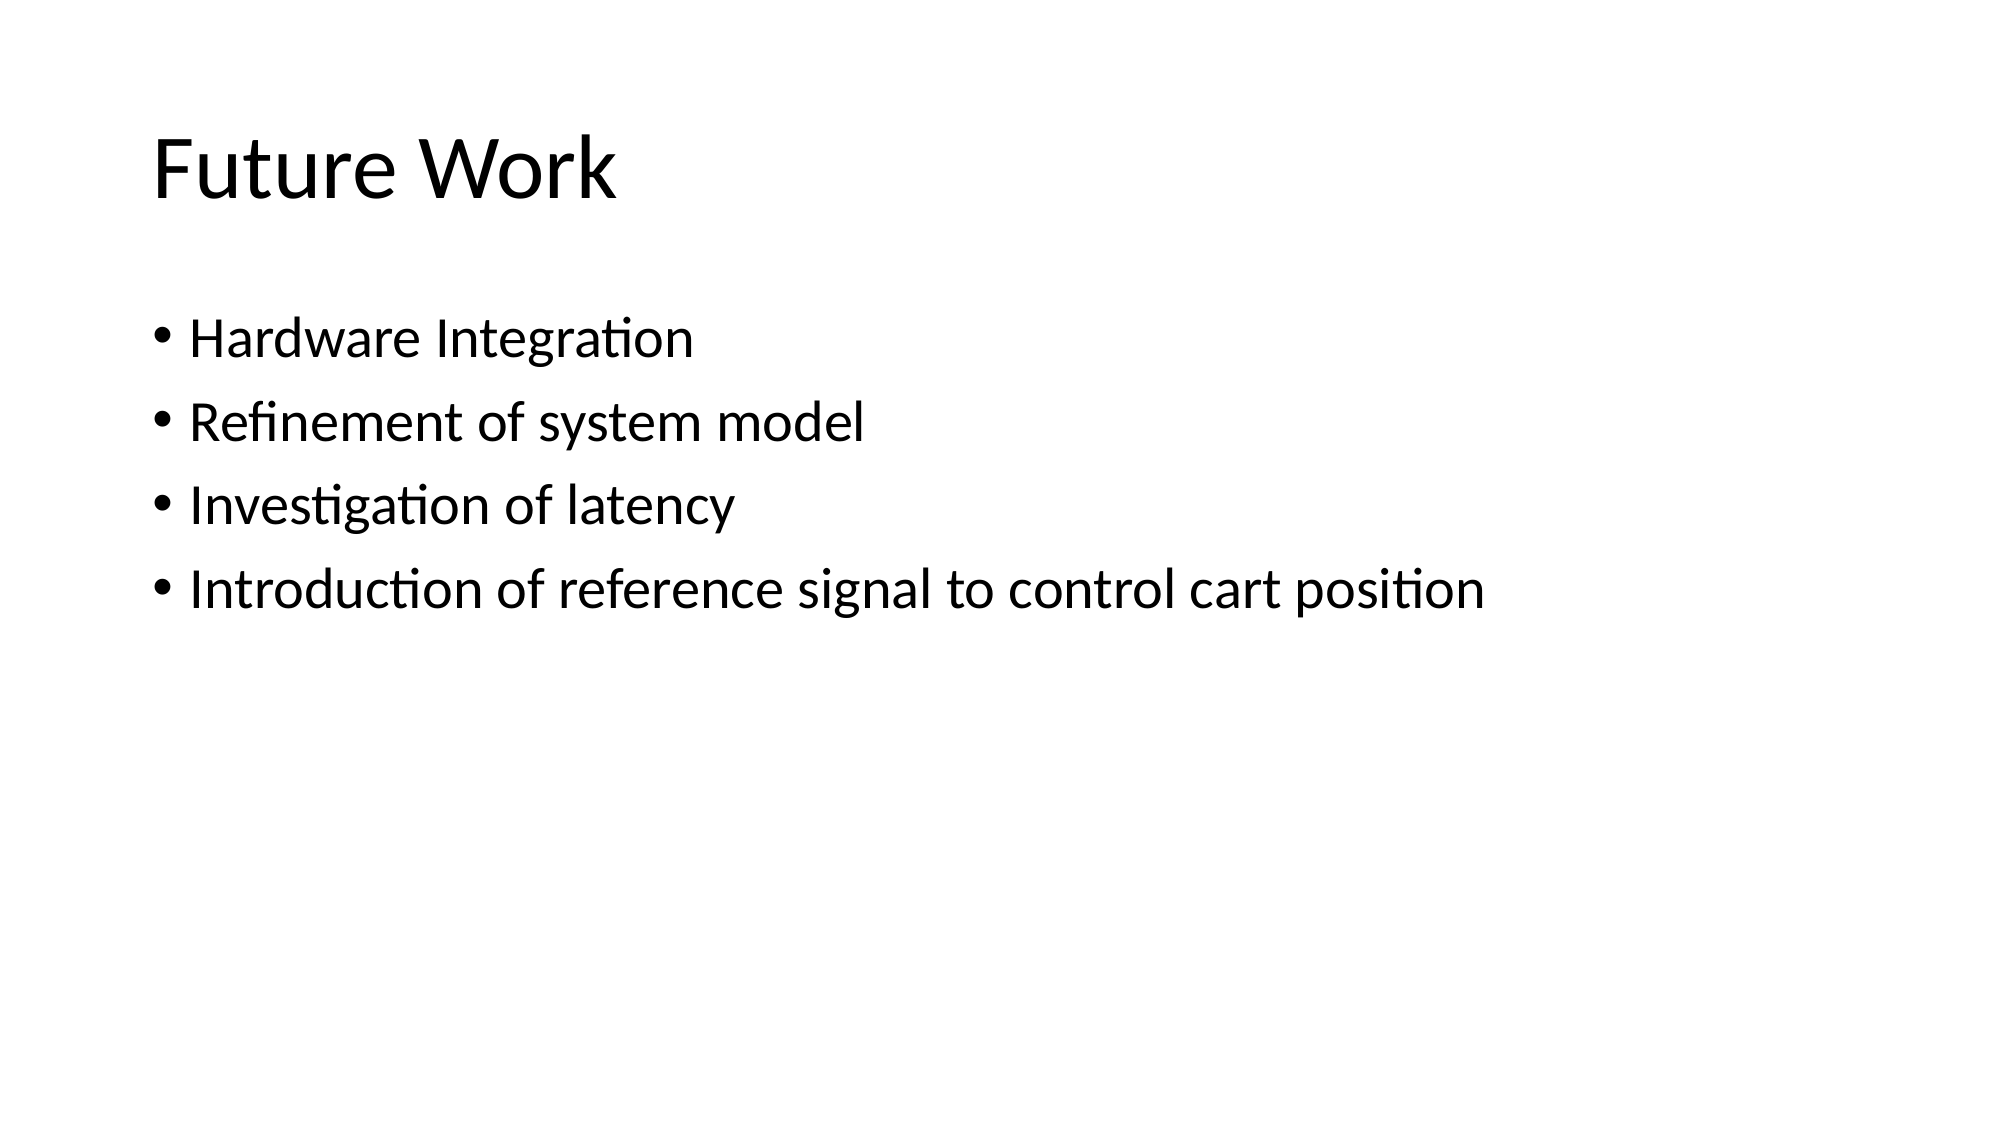

# Future Work
Hardware Integration
Refinement of system model
Investigation of latency
Introduction of reference signal to control cart position